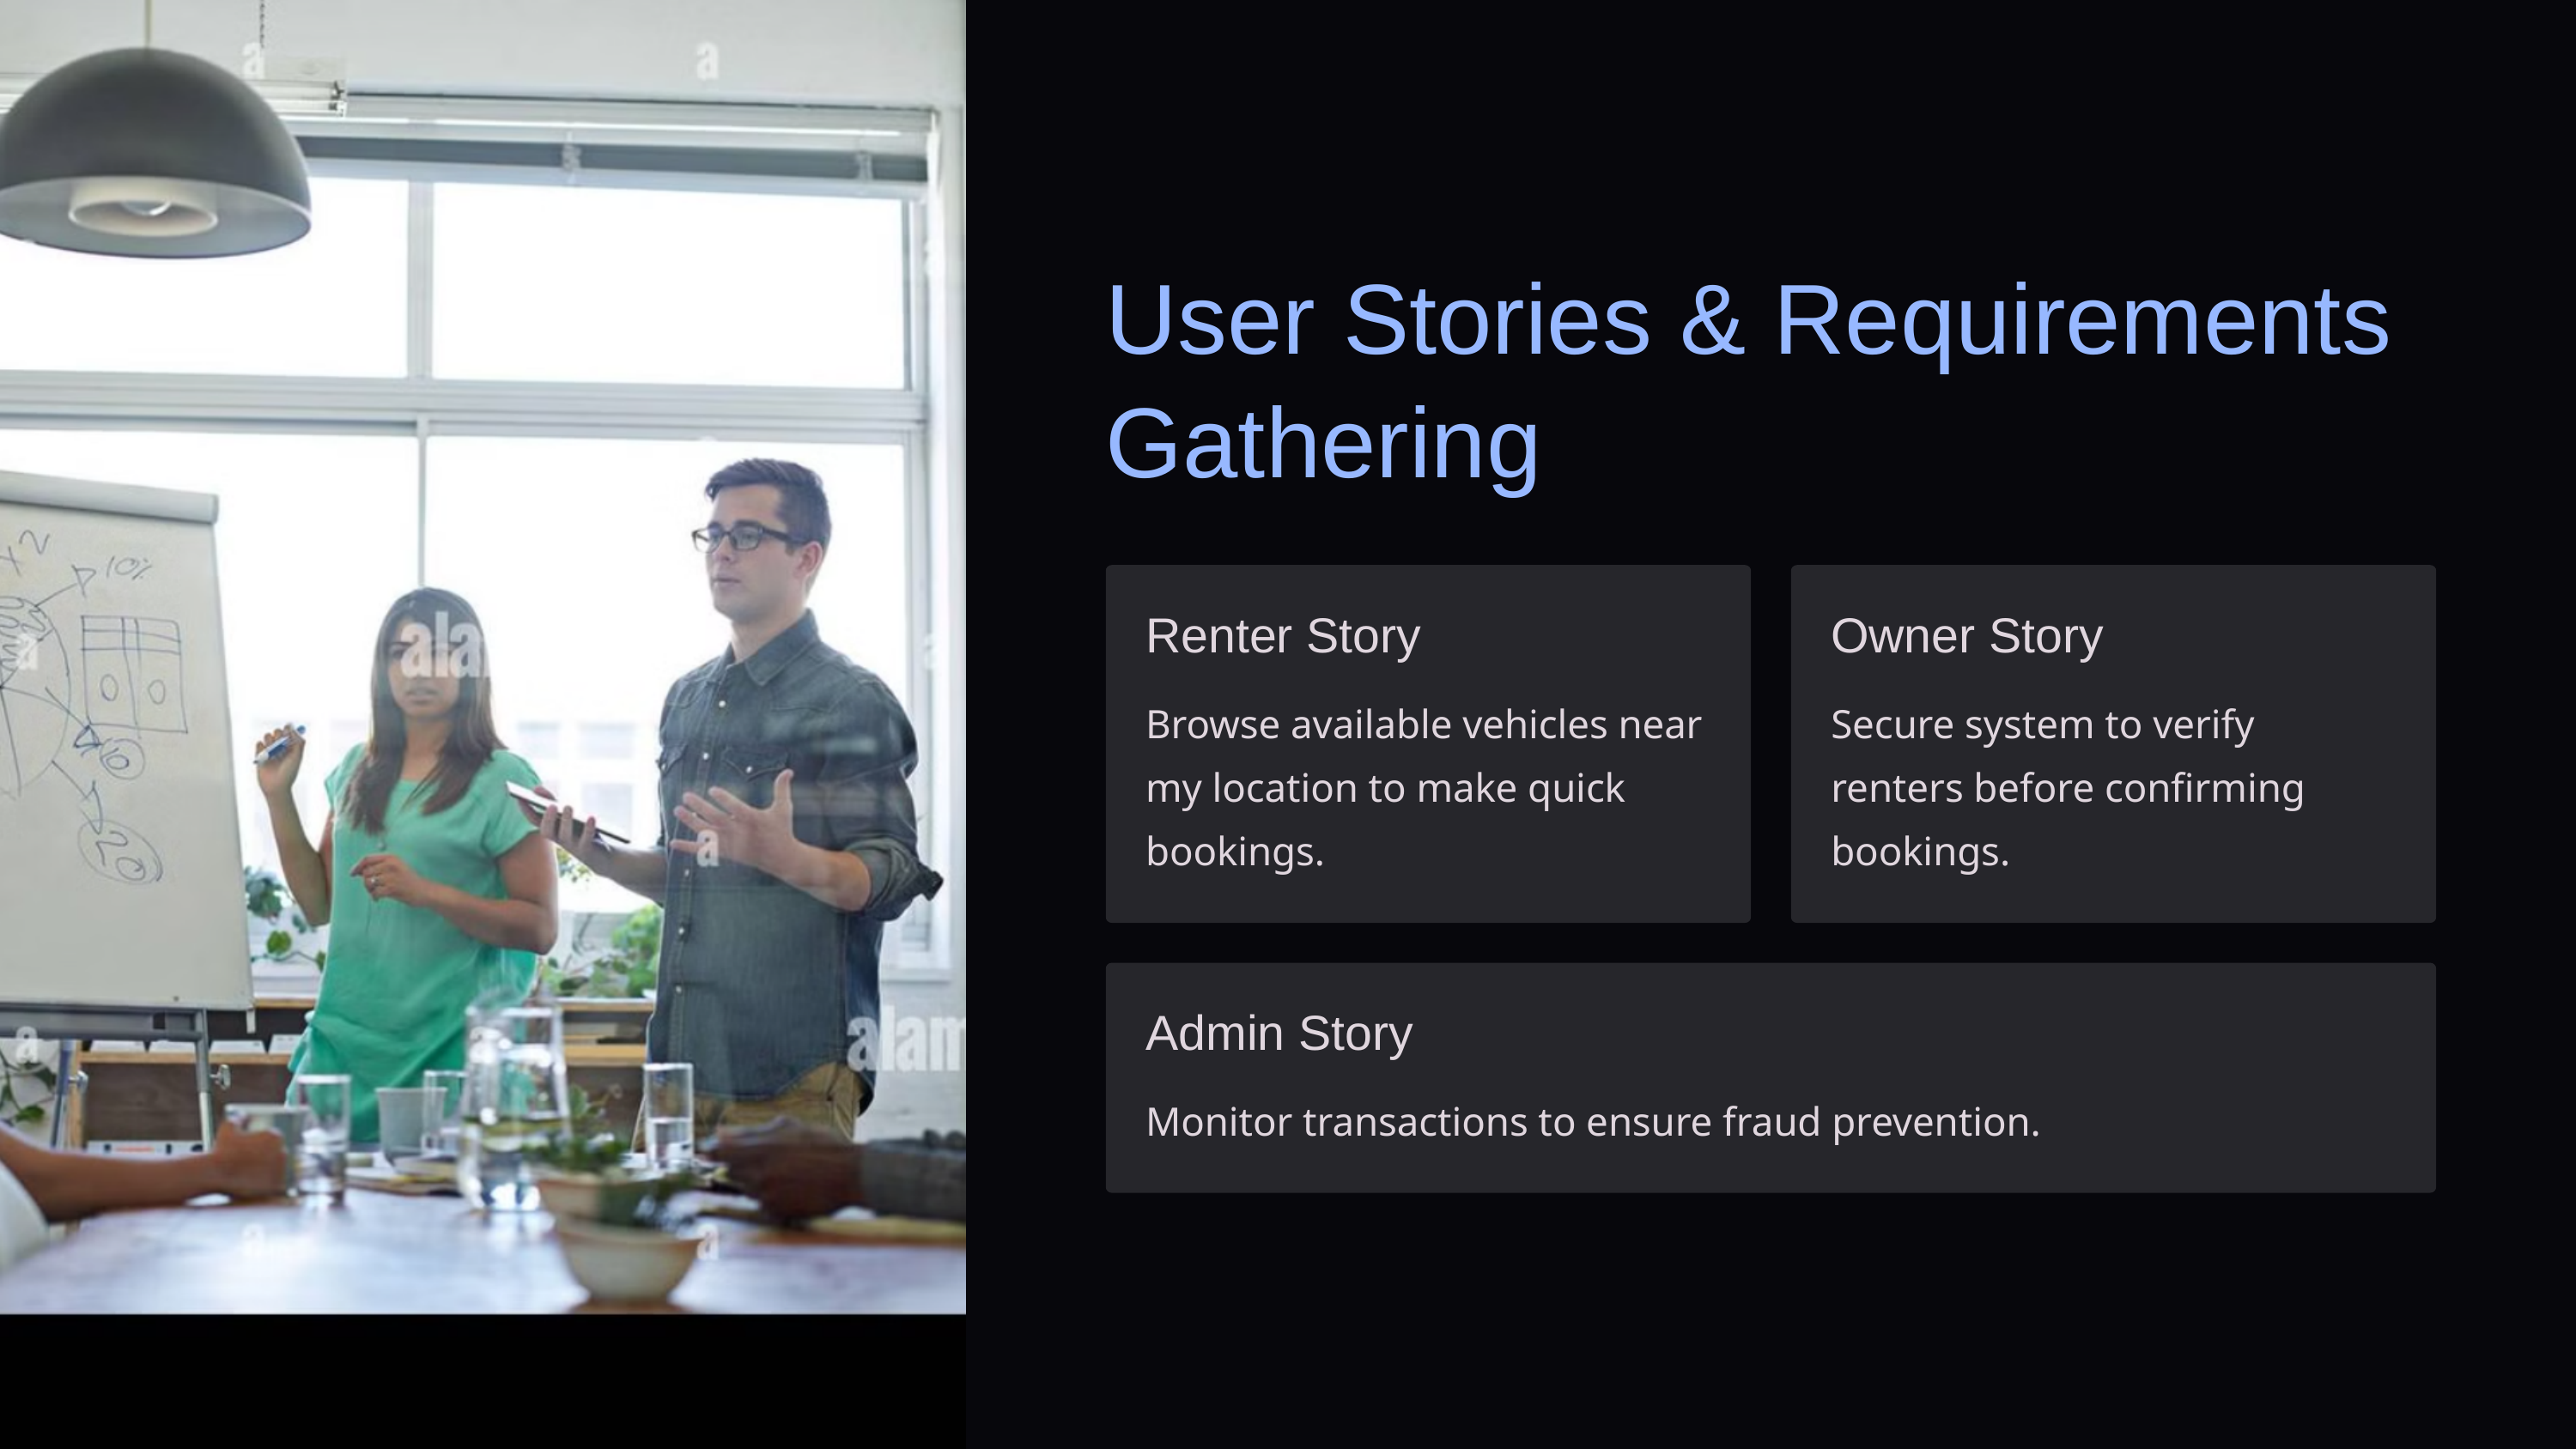

User Stories & Requirements Gathering

Renter Story

Owner Story

Browse available vehicles near my location to make quick bookings.

Secure system to verify renters before confirming bookings.

Admin Story

Monitor transactions to ensure fraud prevention.